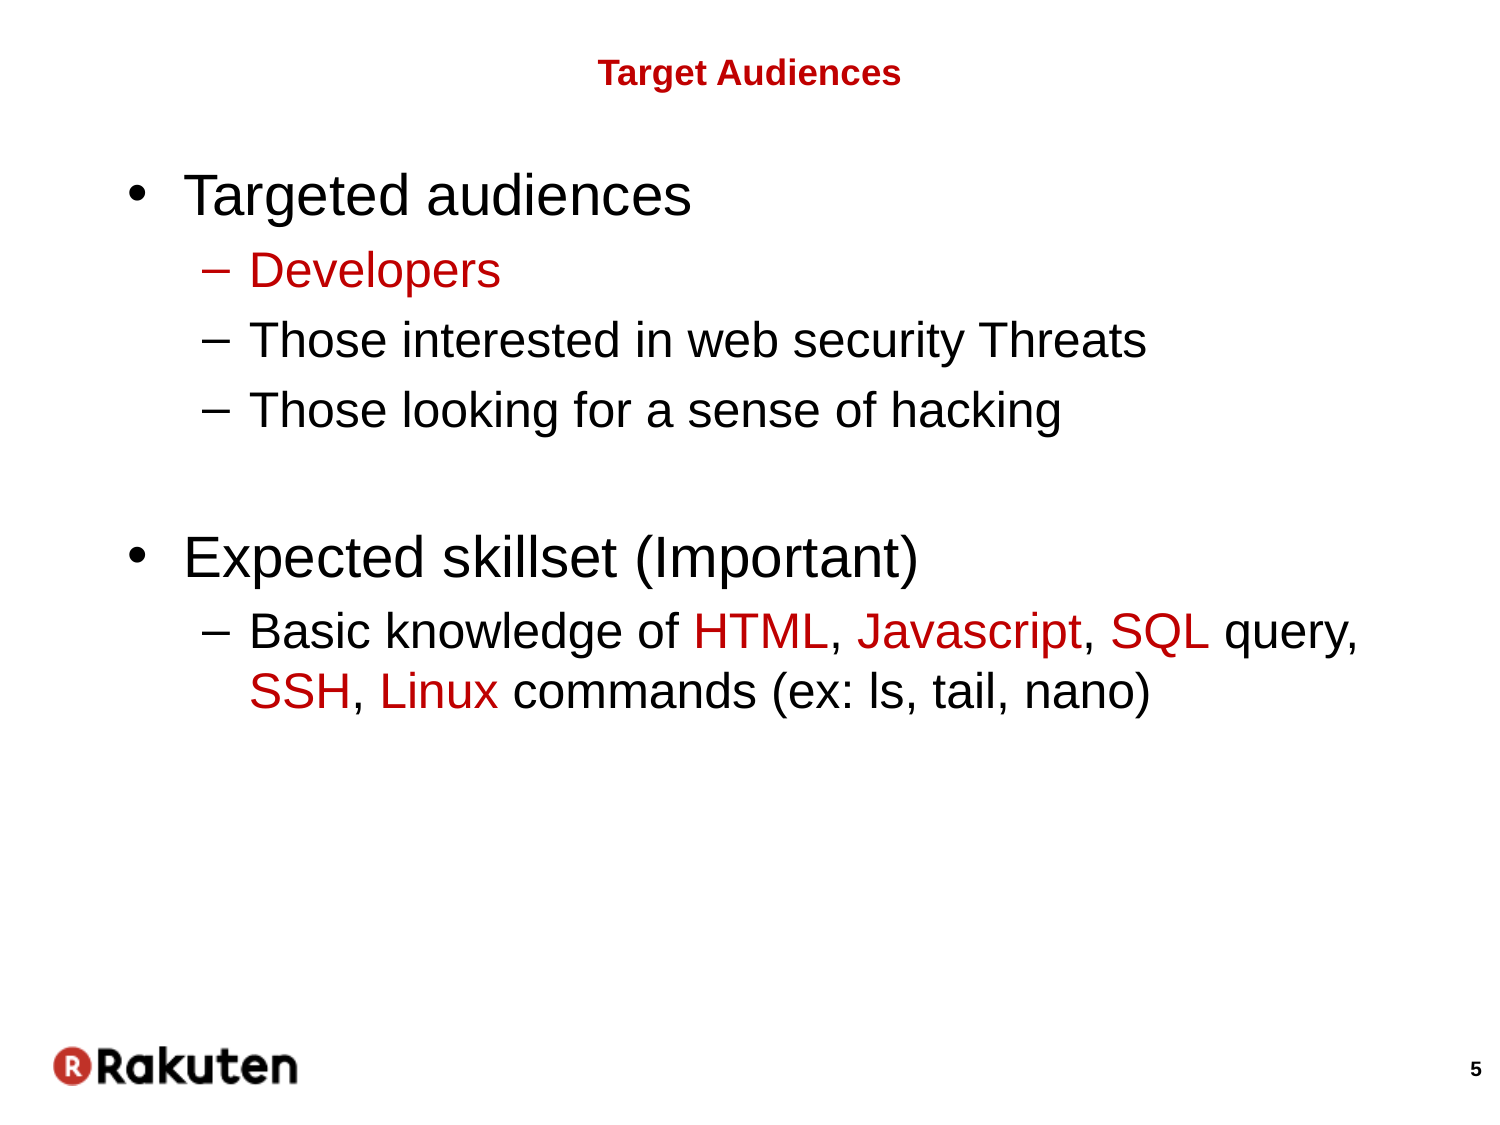

# Target Audiences
Targeted audiences
Developers
Those interested in web security Threats
Those looking for a sense of hacking

Expected skillset (Important)
Basic knowledge of HTML, Javascript, SQL query, SSH, Linux commands (ex: ls, tail, nano)